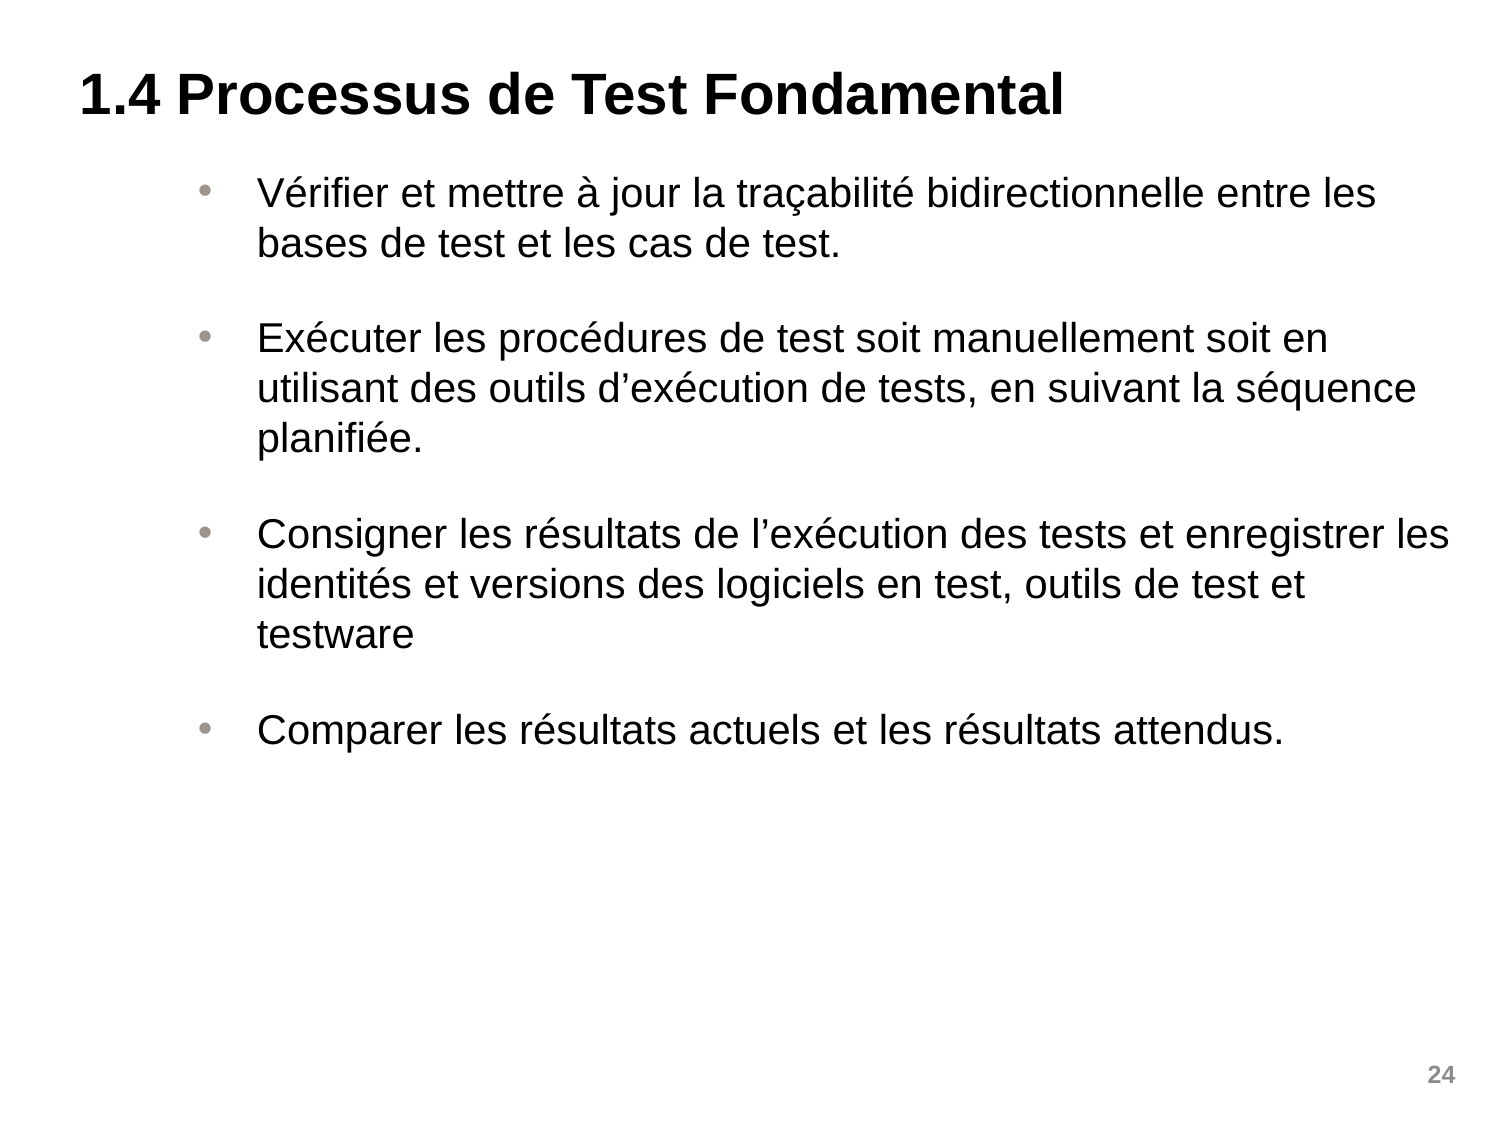

# 1.4 Processus de Test Fondamental
Vérifier et mettre à jour la traçabilité bidirectionnelle entre les bases de test et les cas de test.
Exécuter les procédures de test soit manuellement soit en utilisant des outils d’exécution de tests, en suivant la séquence planifiée.
Consigner les résultats de l’exécution des tests et enregistrer les identités et versions des logiciels en test, outils de test et testware
Comparer les résultats actuels et les résultats attendus.

24